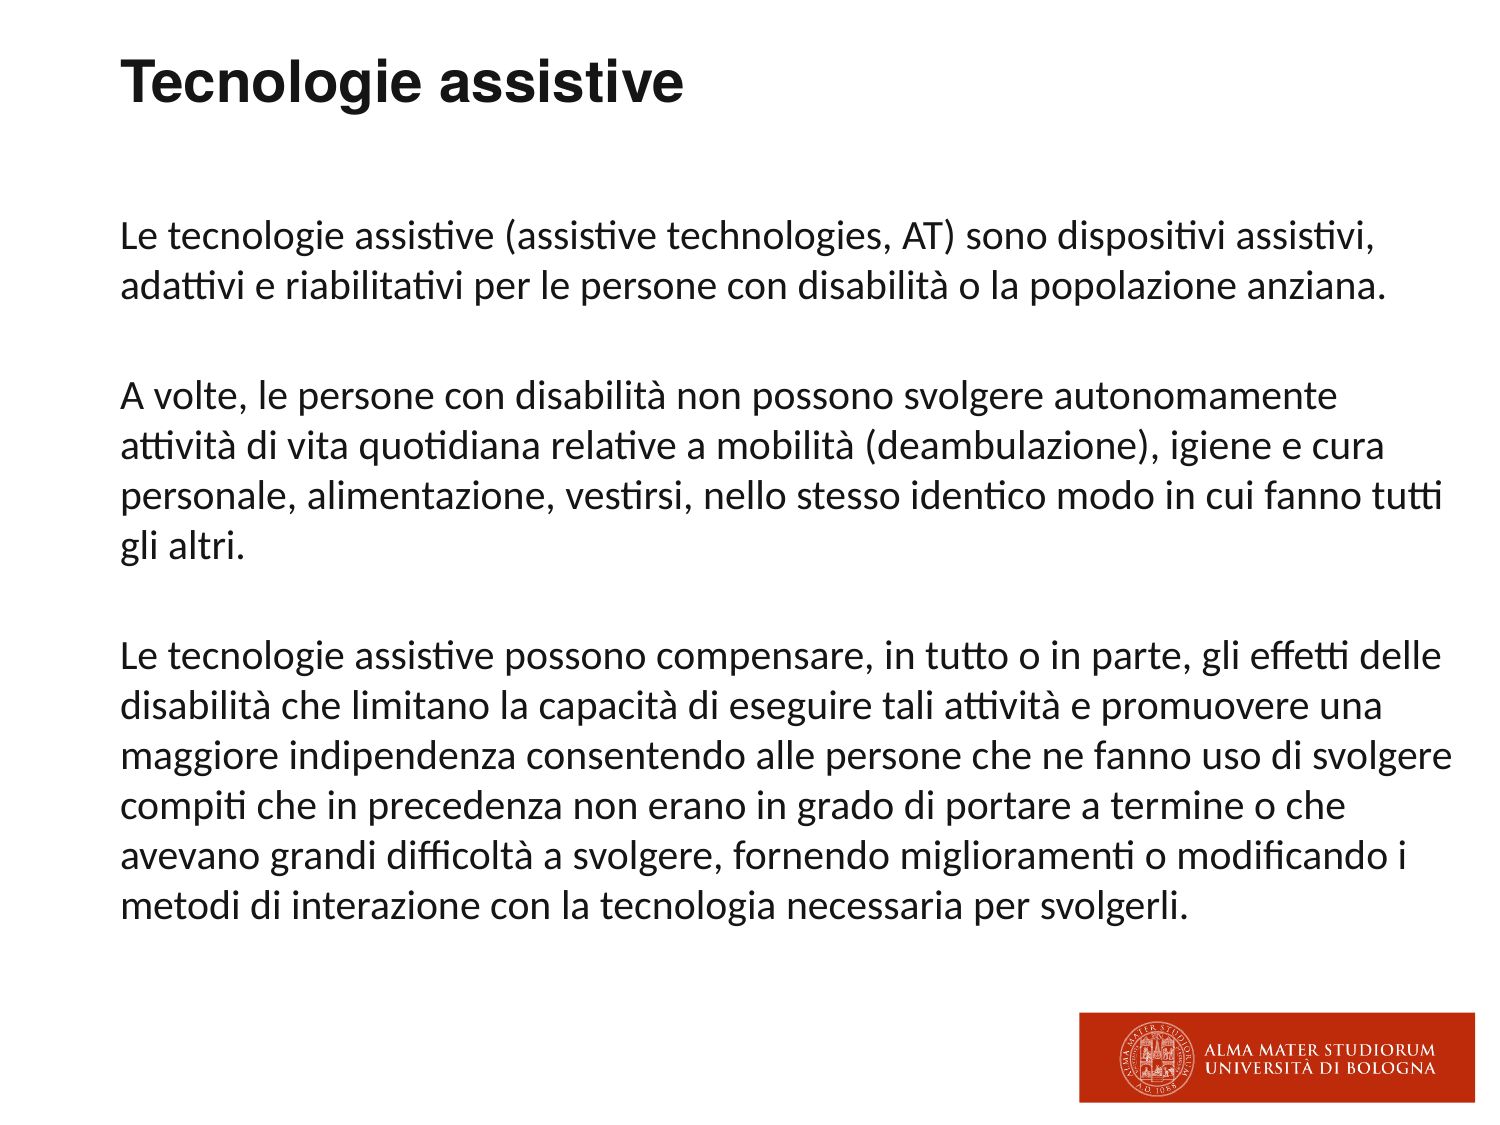

# Tecnologie assistive
Le tecnologie assistive (assistive technologies, AT) sono dispositivi assistivi, adattivi e riabilitativi per le persone con disabilità o la popolazione anziana.

A volte, le persone con disabilità non possono svolgere autonomamente attività di vita quotidiana relative a mobilità (deambulazione), igiene e cura personale, alimentazione, vestirsi, nello stesso identico modo in cui fanno tutti gli altri.

Le tecnologie assistive possono compensare, in tutto o in parte, gli effetti delle disabilità che limitano la capacità di eseguire tali attività e promuovere una maggiore indipendenza consentendo alle persone che ne fanno uso di svolgere compiti che in precedenza non erano in grado di portare a termine o che avevano grandi difficoltà a svolgere, fornendo miglioramenti o modificando i metodi di interazione con la tecnologia necessaria per svolgerli.